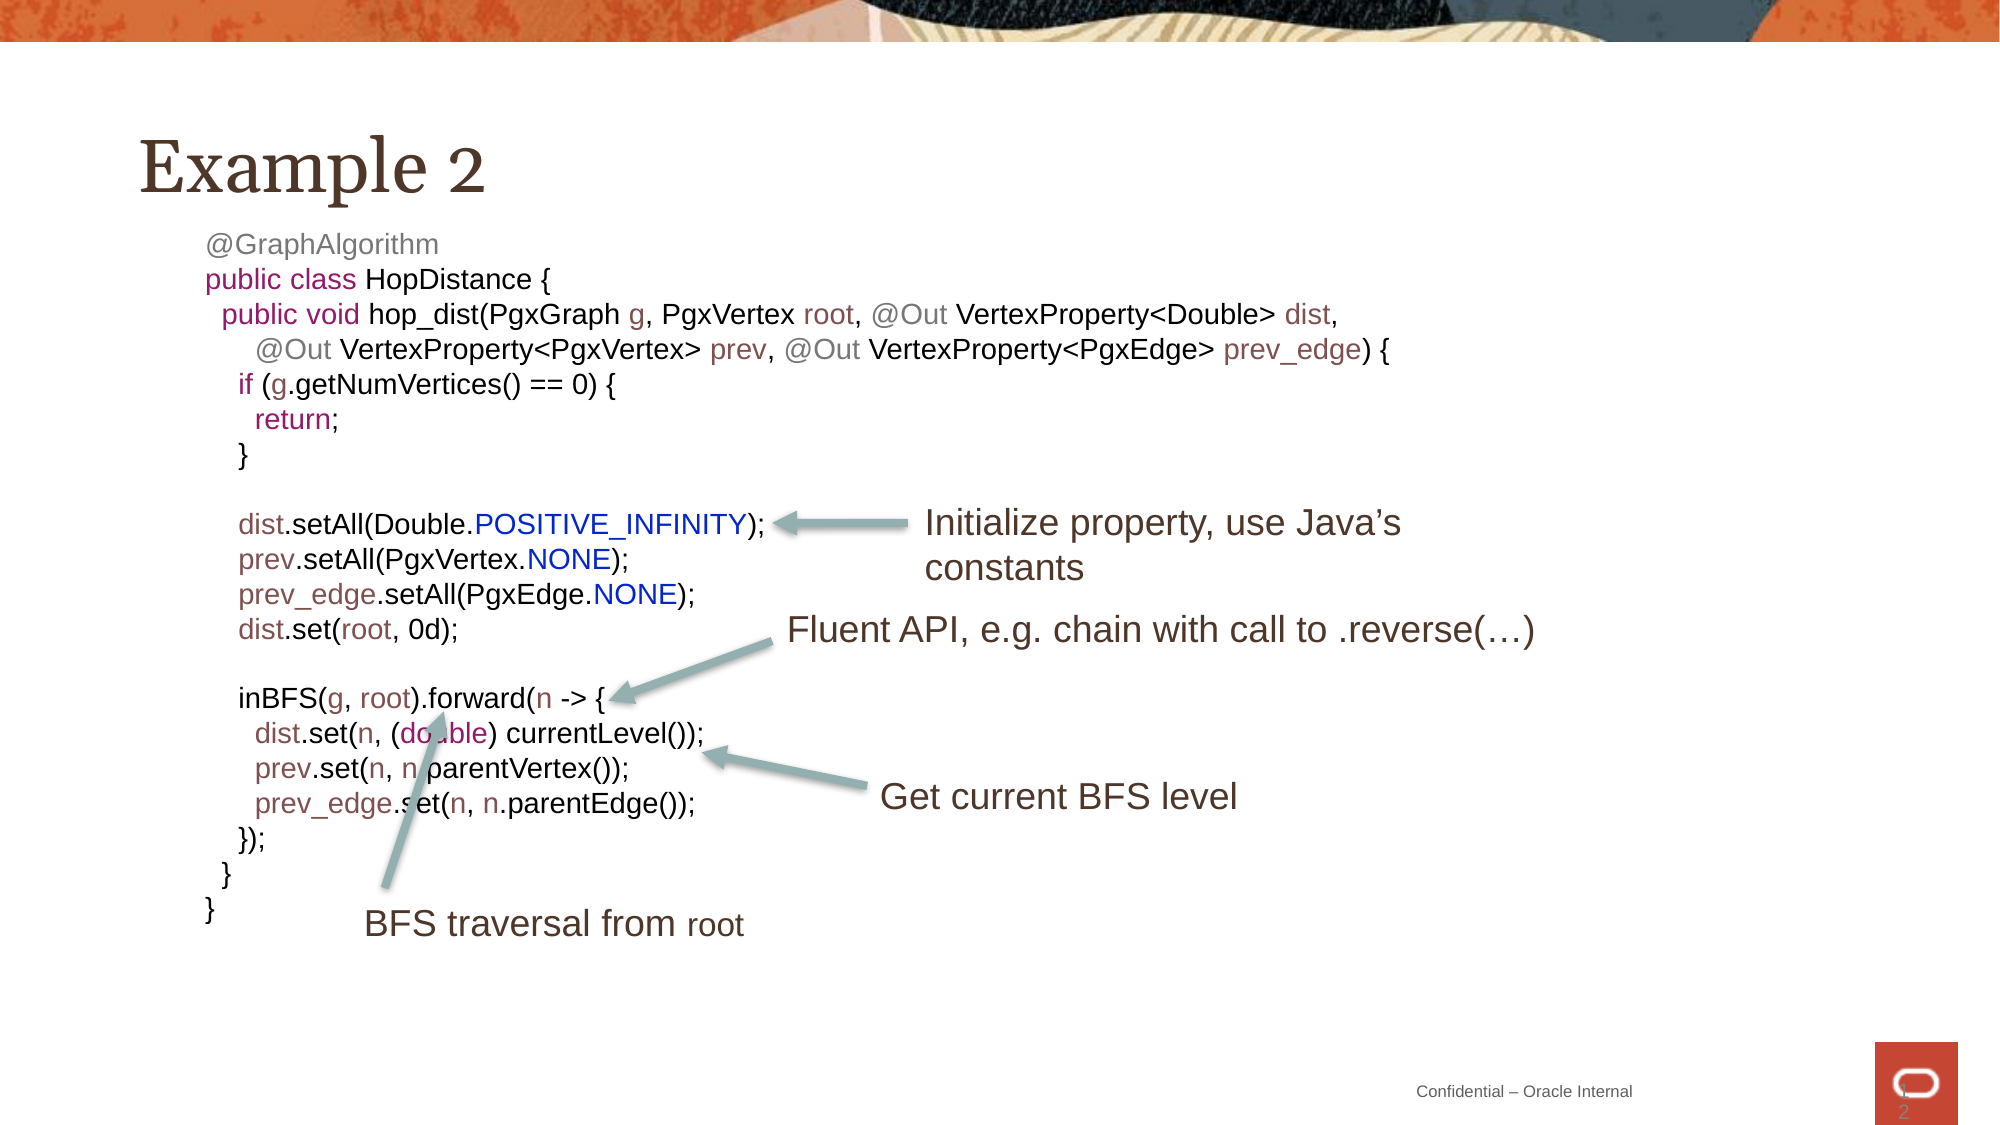

# Example 2
@GraphAlgorithm
public class HopDistance {
  public void hop_dist(PgxGraph g, PgxVertex root, @Out VertexProperty<Double> dist,
      @Out VertexProperty<PgxVertex> prev, @Out VertexProperty<PgxEdge> prev_edge) {
    if (g.getNumVertices() == 0) {
      return;
    }

    dist.setAll(Double.POSITIVE_INFINITY);
    prev.setAll(PgxVertex.NONE);
    prev_edge.setAll(PgxEdge.NONE);
    dist.set(root, 0d);

    inBFS(g, root).forward(n -> {
      dist.set(n, (double) currentLevel());
      prev.set(n, n.parentVertex());
      prev_edge.set(n, n.parentEdge());
    });
  }
}
Initialize property, use Java’s constants

Fluent API, e.g. chain with call to .reverse(…)

Get current BFS level
BFS traversal from root
12
Confidential – Oracle Internal